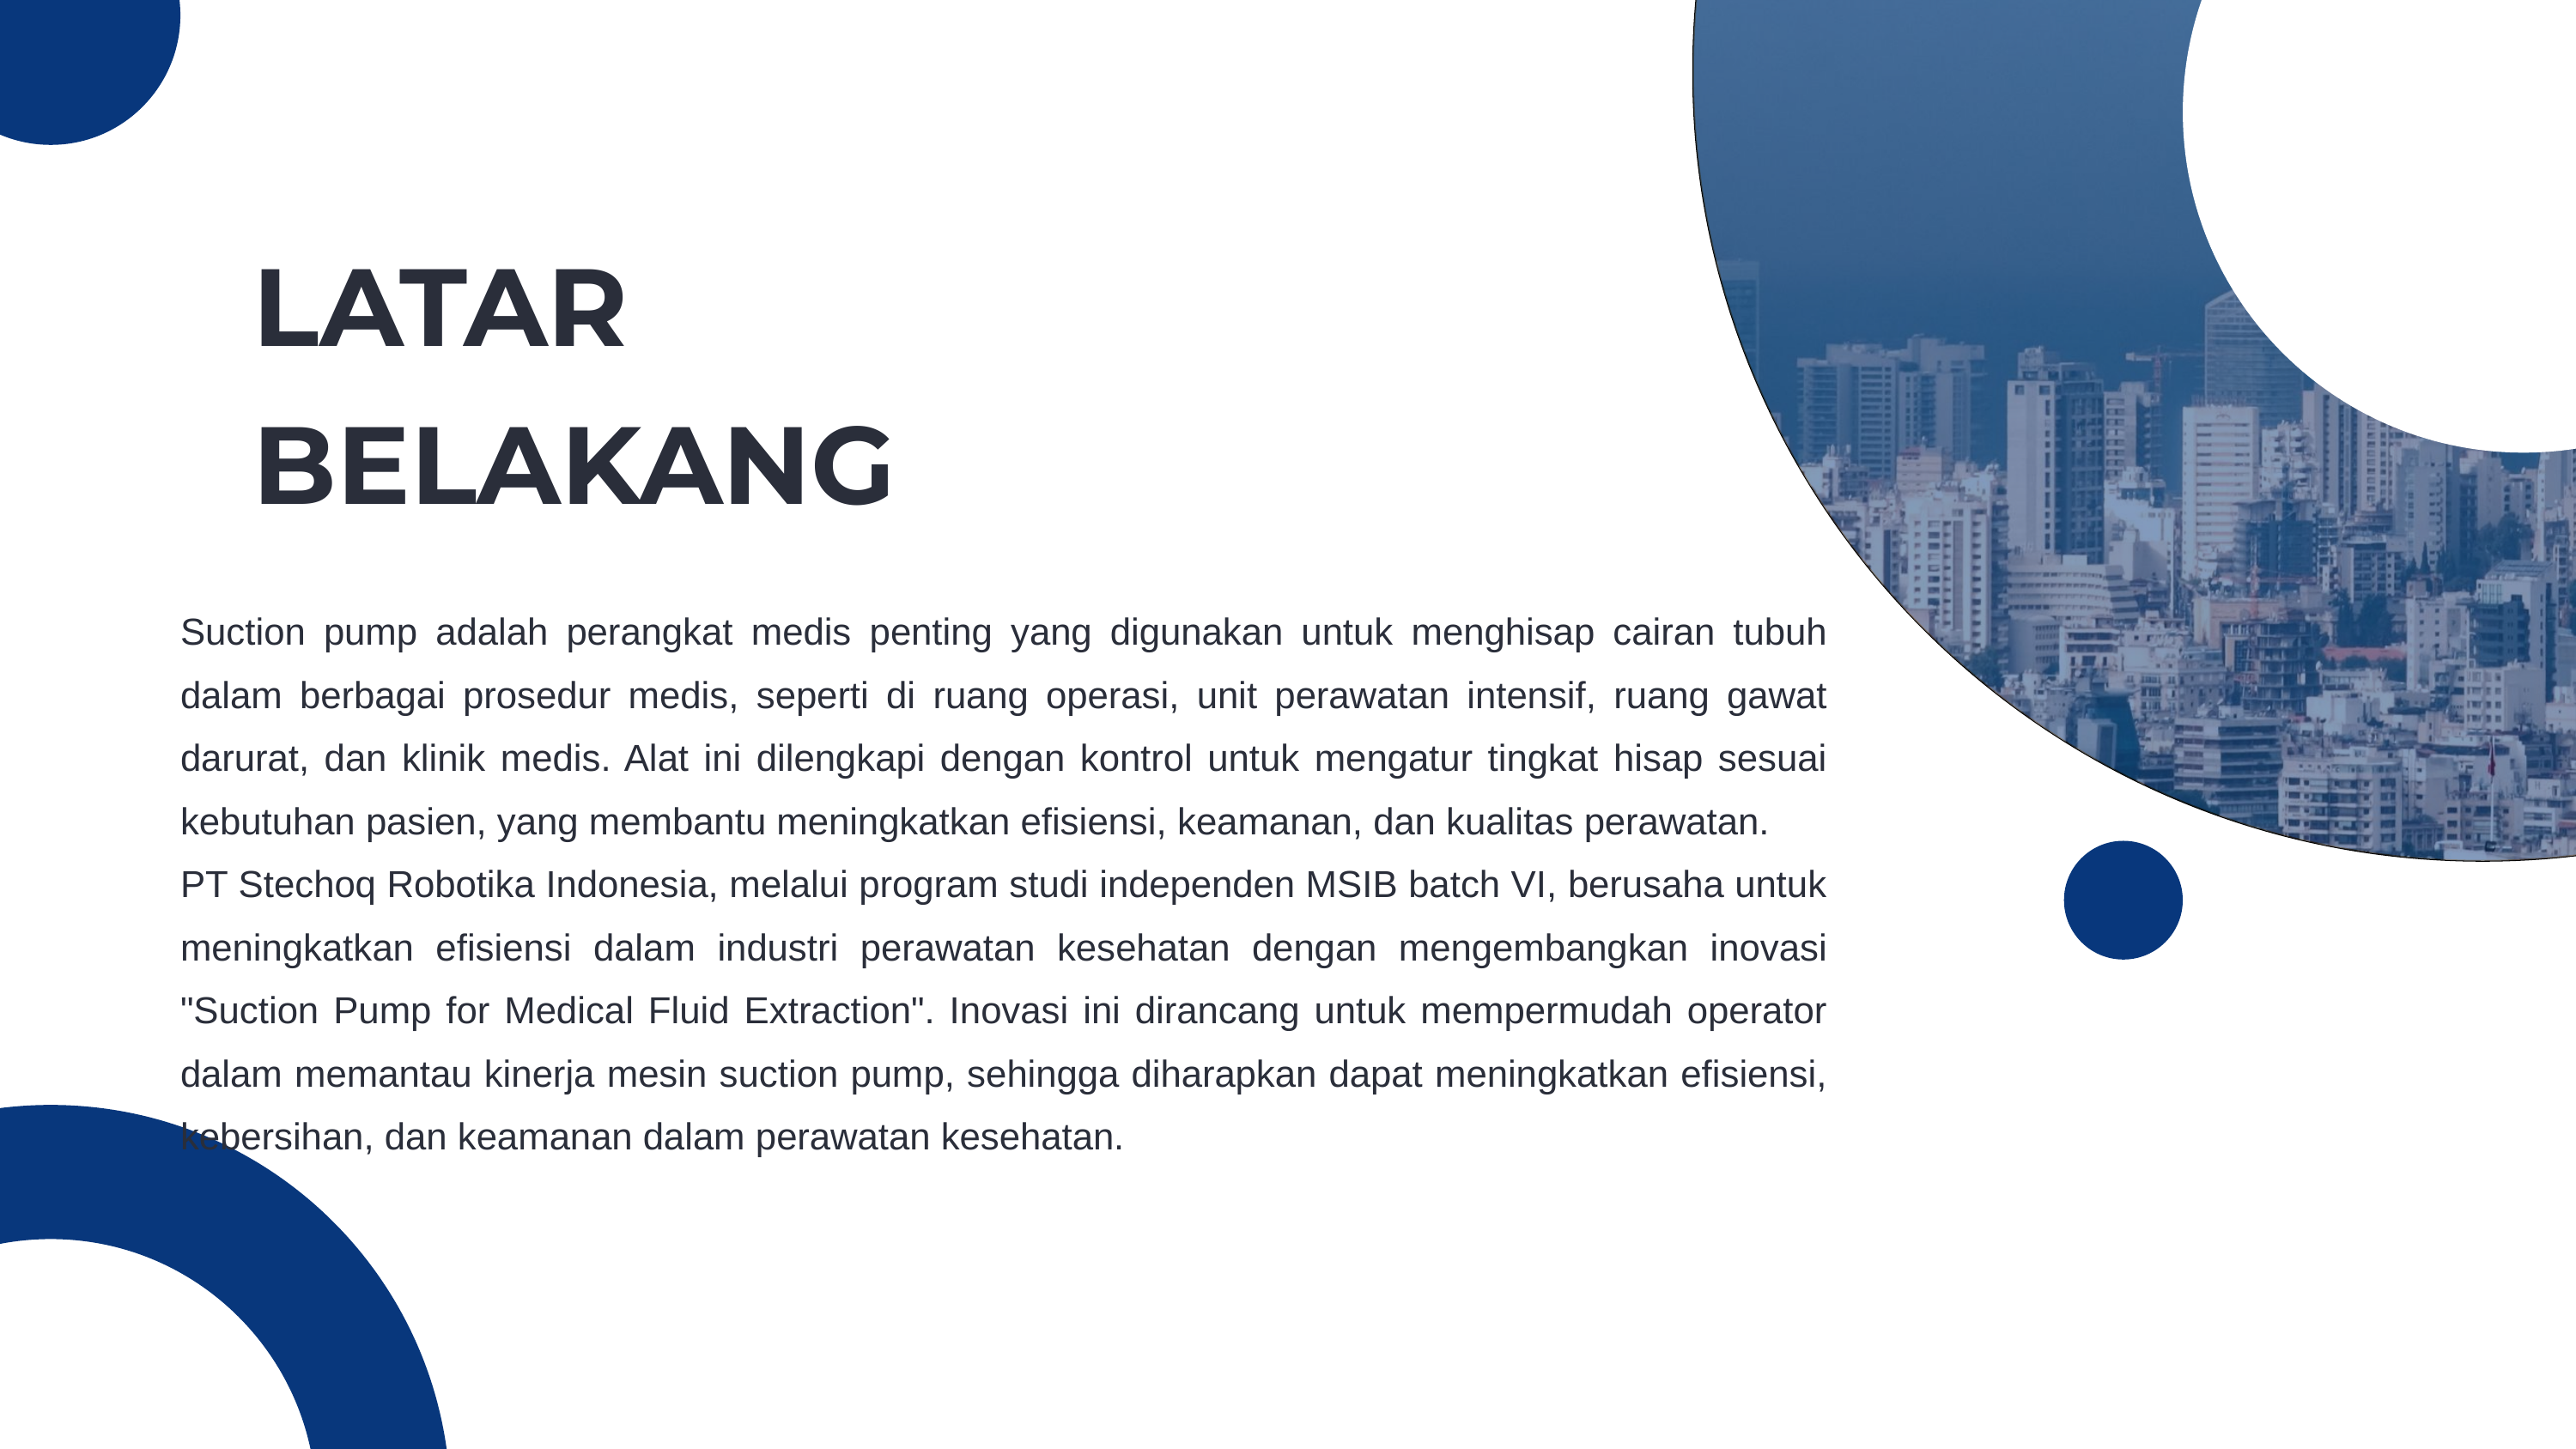

Borcelle Company

LATAR BELAKANG
Suction pump adalah perangkat medis penting yang digunakan untuk menghisap cairan tubuh dalam berbagai prosedur medis, seperti di ruang operasi, unit perawatan intensif, ruang gawat darurat, dan klinik medis. Alat ini dilengkapi dengan kontrol untuk mengatur tingkat hisap sesuai kebutuhan pasien, yang membantu meningkatkan efisiensi, keamanan, dan kualitas perawatan.
PT Stechoq Robotika Indonesia, melalui program studi independen MSIB batch VI, berusaha untuk meningkatkan efisiensi dalam industri perawatan kesehatan dengan mengembangkan inovasi "Suction Pump for Medical Fluid Extraction". Inovasi ini dirancang untuk mempermudah operator dalam memantau kinerja mesin suction pump, sehingga diharapkan dapat meningkatkan efisiensi, kebersihan, dan keamanan dalam perawatan kesehatan.